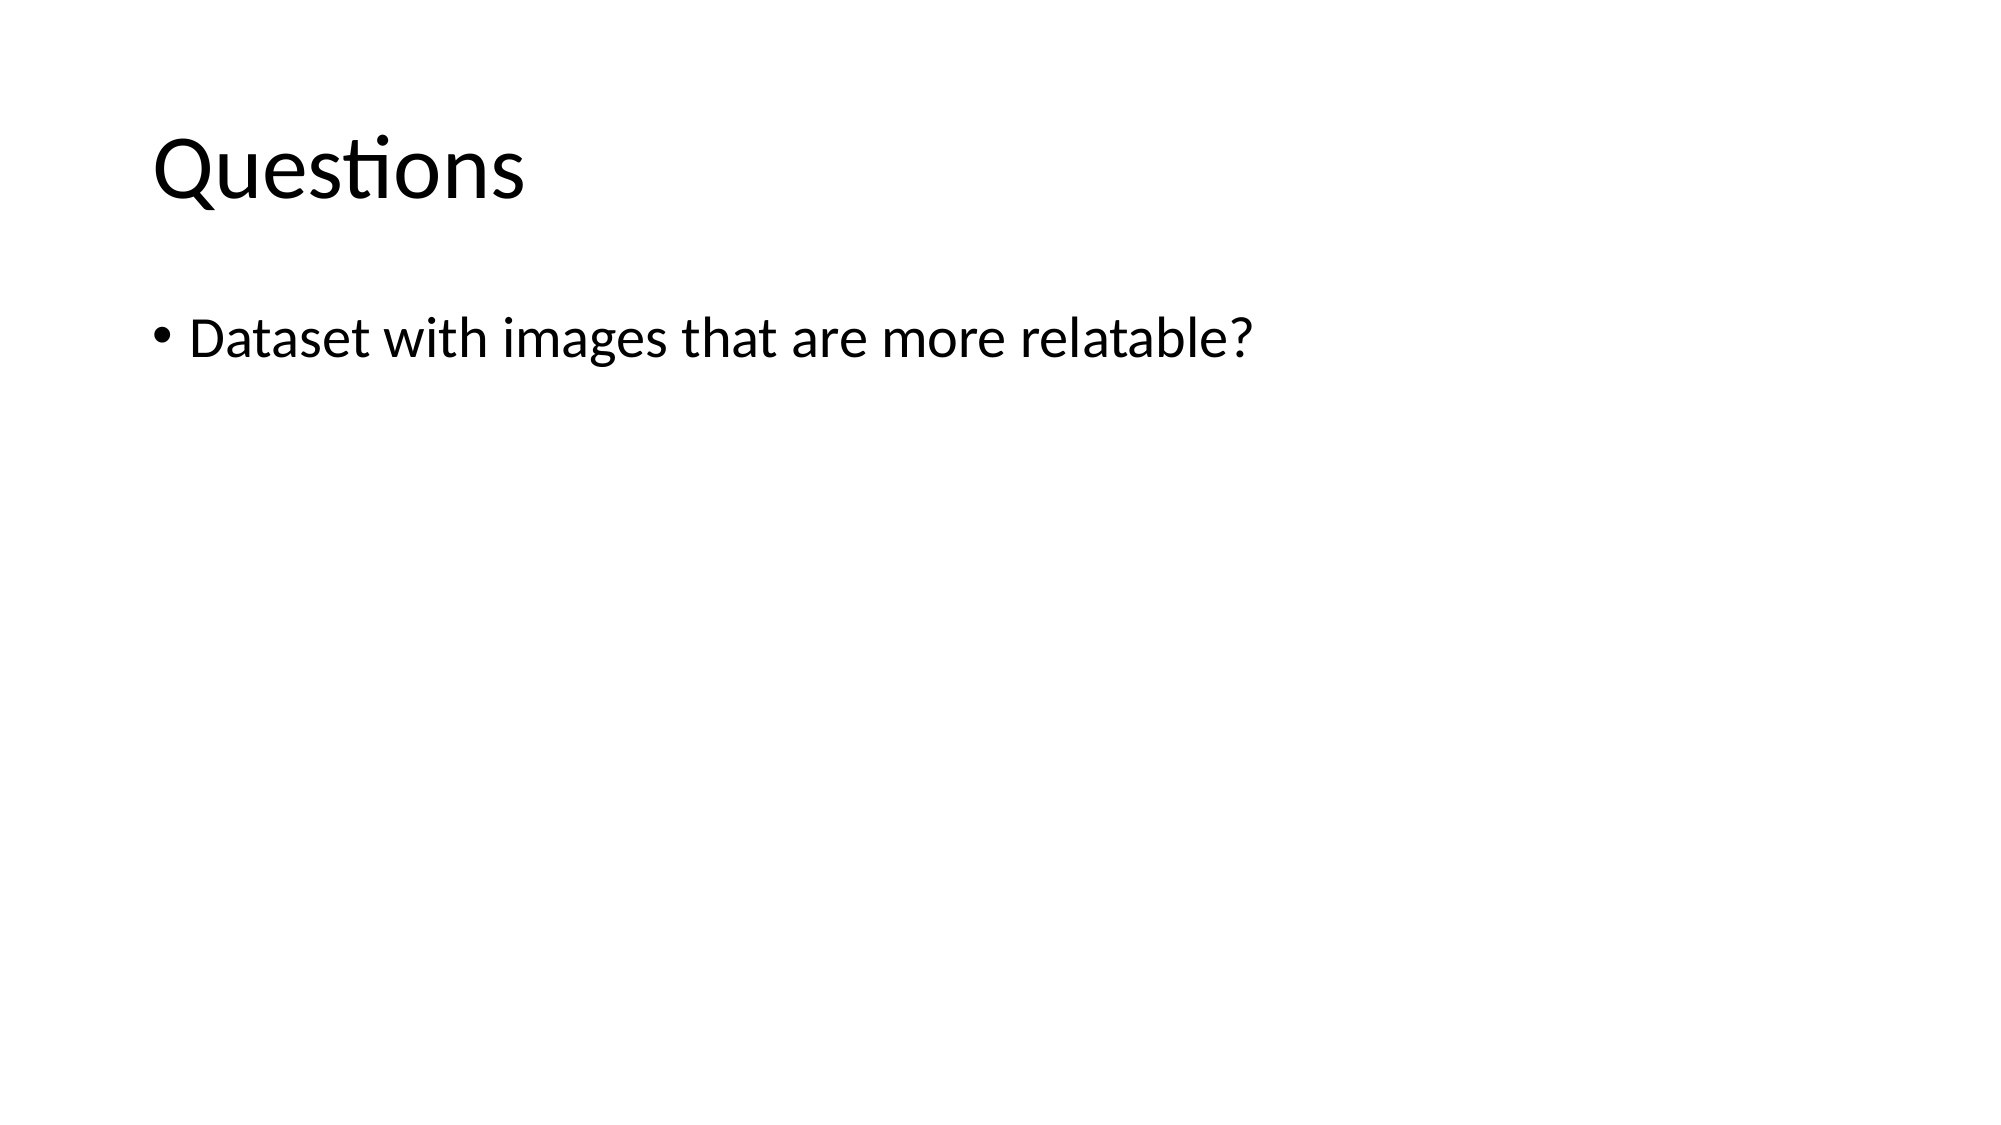

# Questions
Dataset with images that are more relatable?